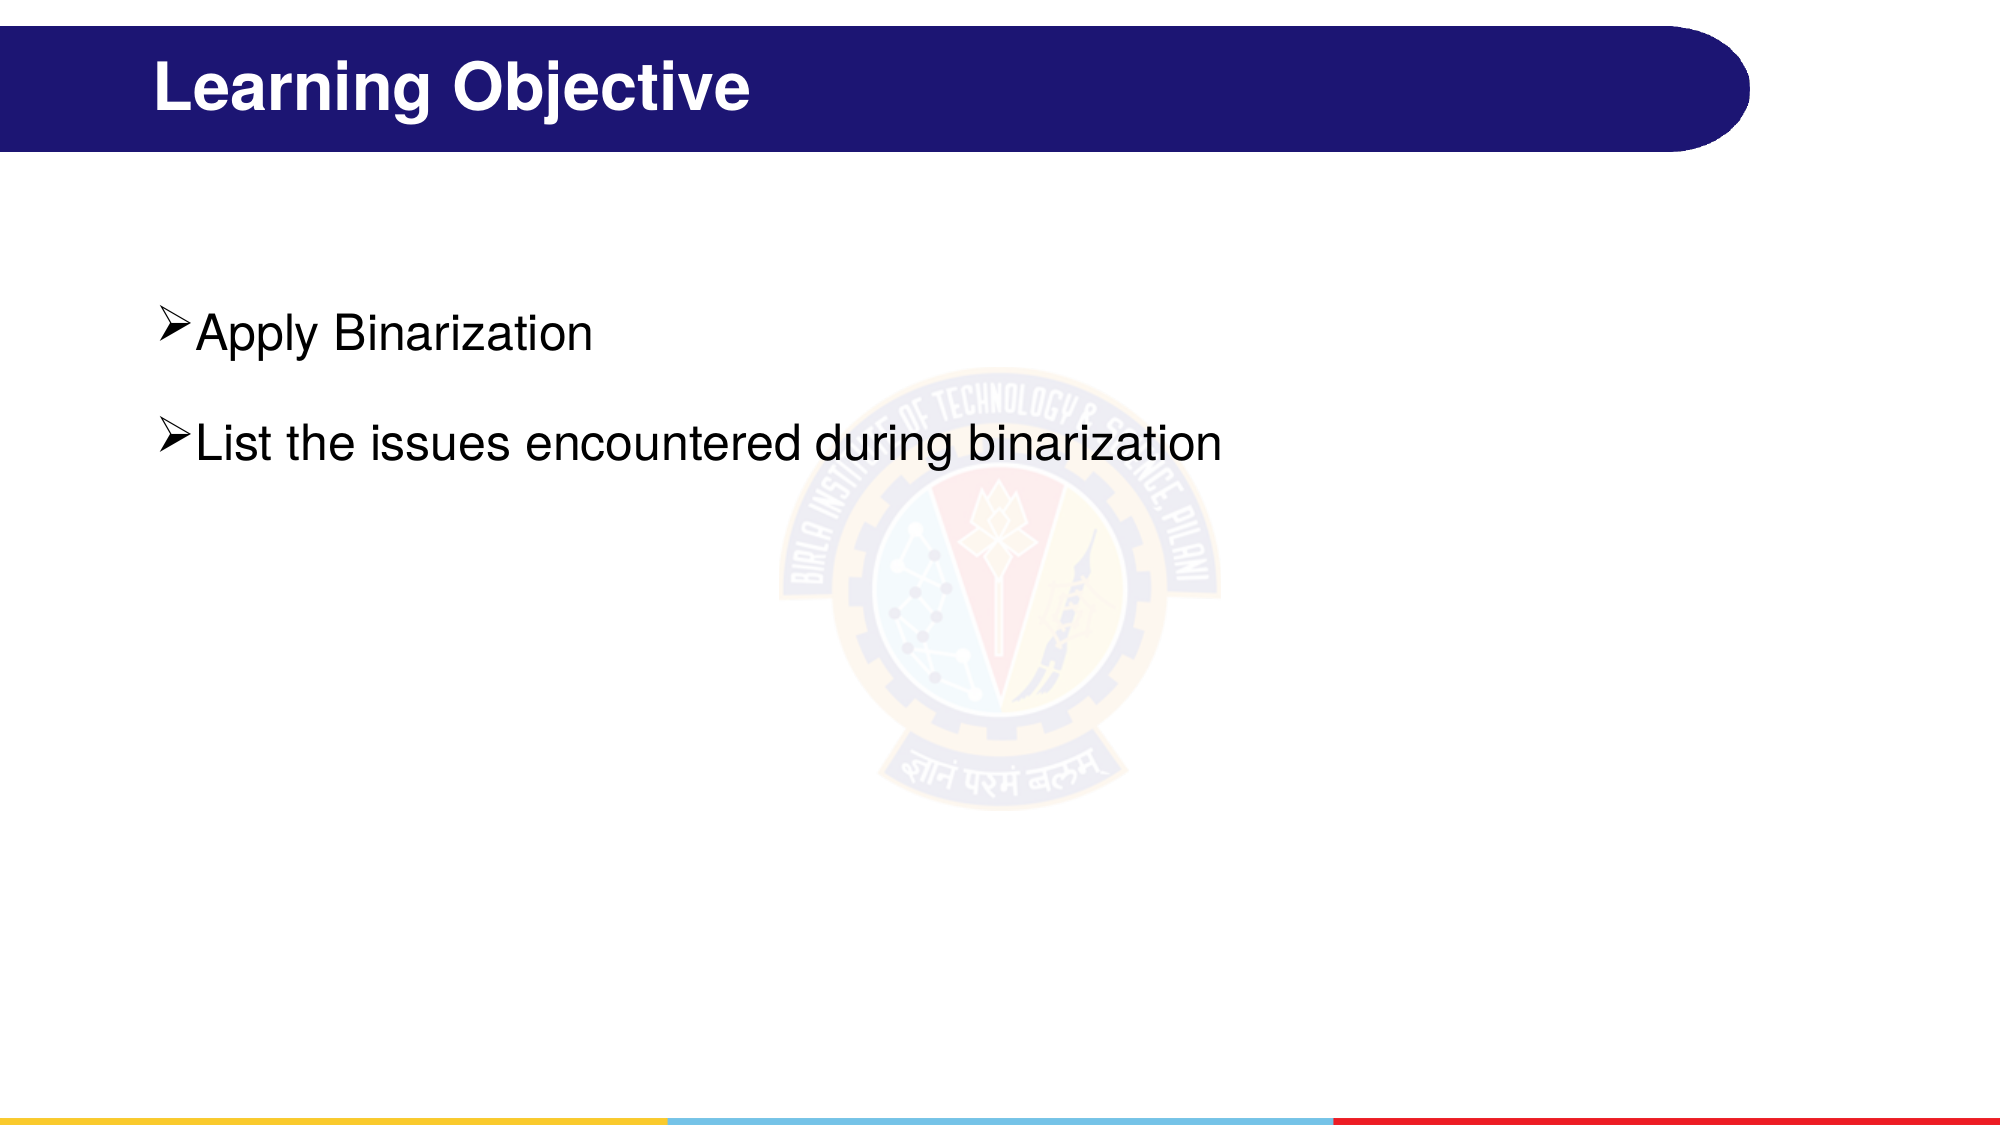

# Learning Objective
Apply Binarization
List the issues encountered during binarization